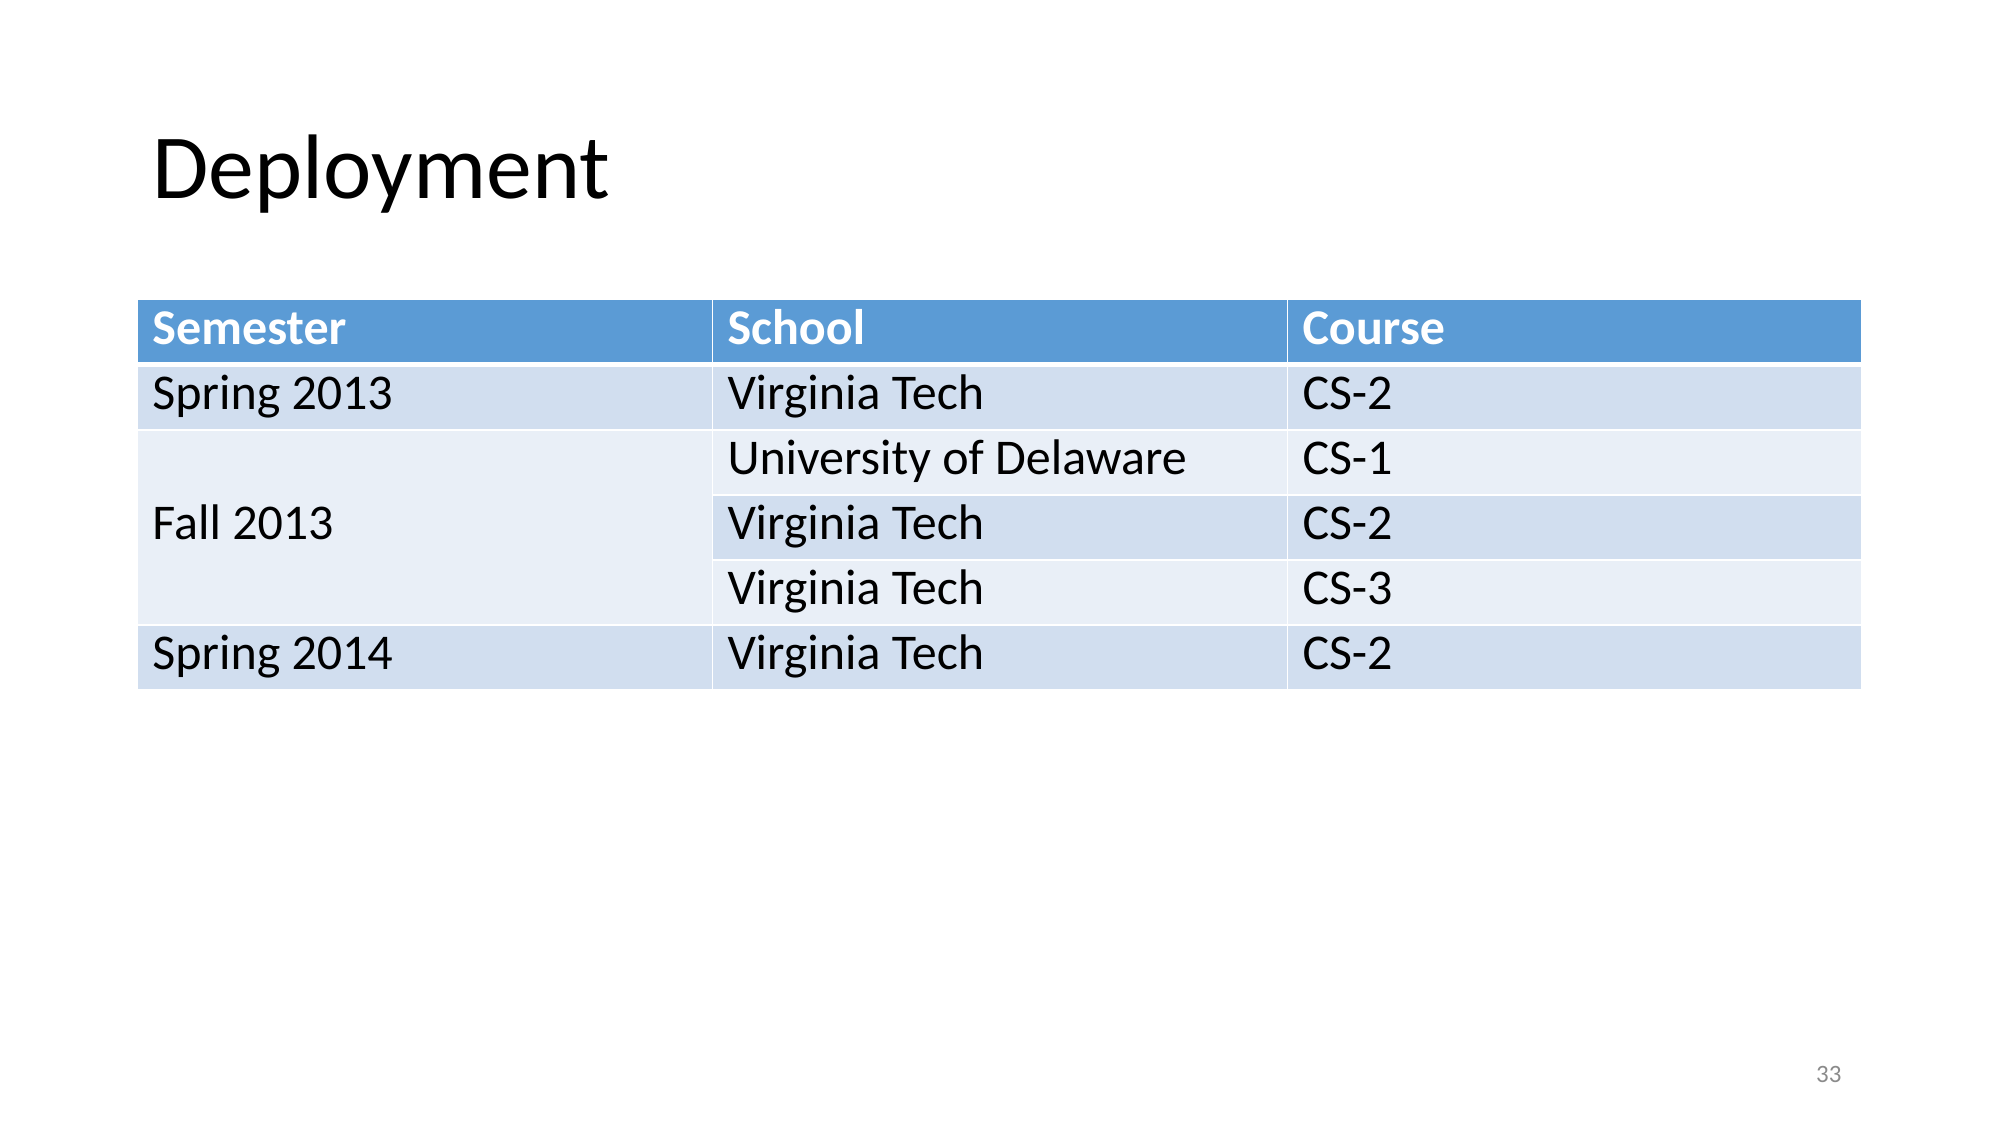

# Deployment
| Semester | School | Course |
| --- | --- | --- |
| Spring 2013 | Virginia Tech | CS-2 |
| Fall 2013 | University of Delaware | CS-1 |
|  | Virginia Tech | CS-2 |
|  | Virginia Tech | CS-3 |
| Spring 2014 | Virginia Tech | CS-2 |
33